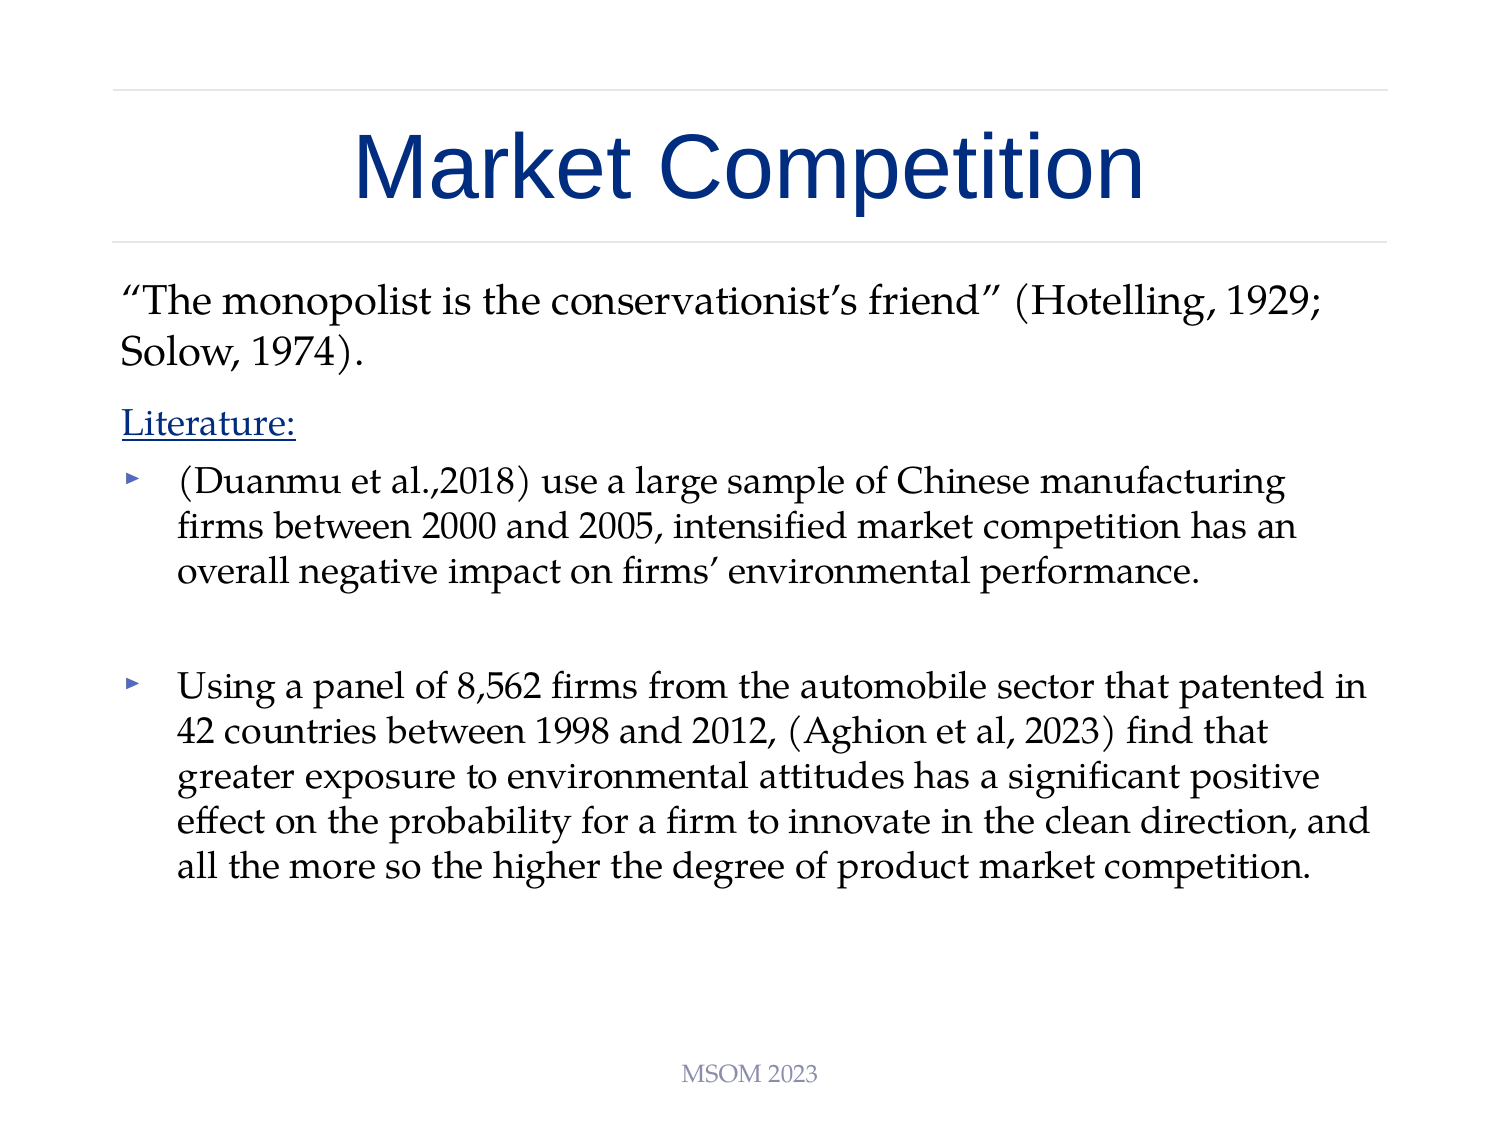

# Market Competition
“The monopolist is the conservationist’s friend” (Hotelling, 1929; Solow, 1974).
Literature:
(Duanmu et al.,2018) use a large sample of Chinese manufacturing firms between 2000 and 2005, intensified market competition has an overall negative impact on firms’ environmental performance.

Using a panel of 8,562 firms from the automobile sector that patented in 42 countries between 1998 and 2012, (Aghion et al, 2023) find that greater exposure to environmental attitudes has a significant positive effect on the probability for a firm to innovate in the clean direction, and all the more so the higher the degree of product market competition.
MSOM 2023